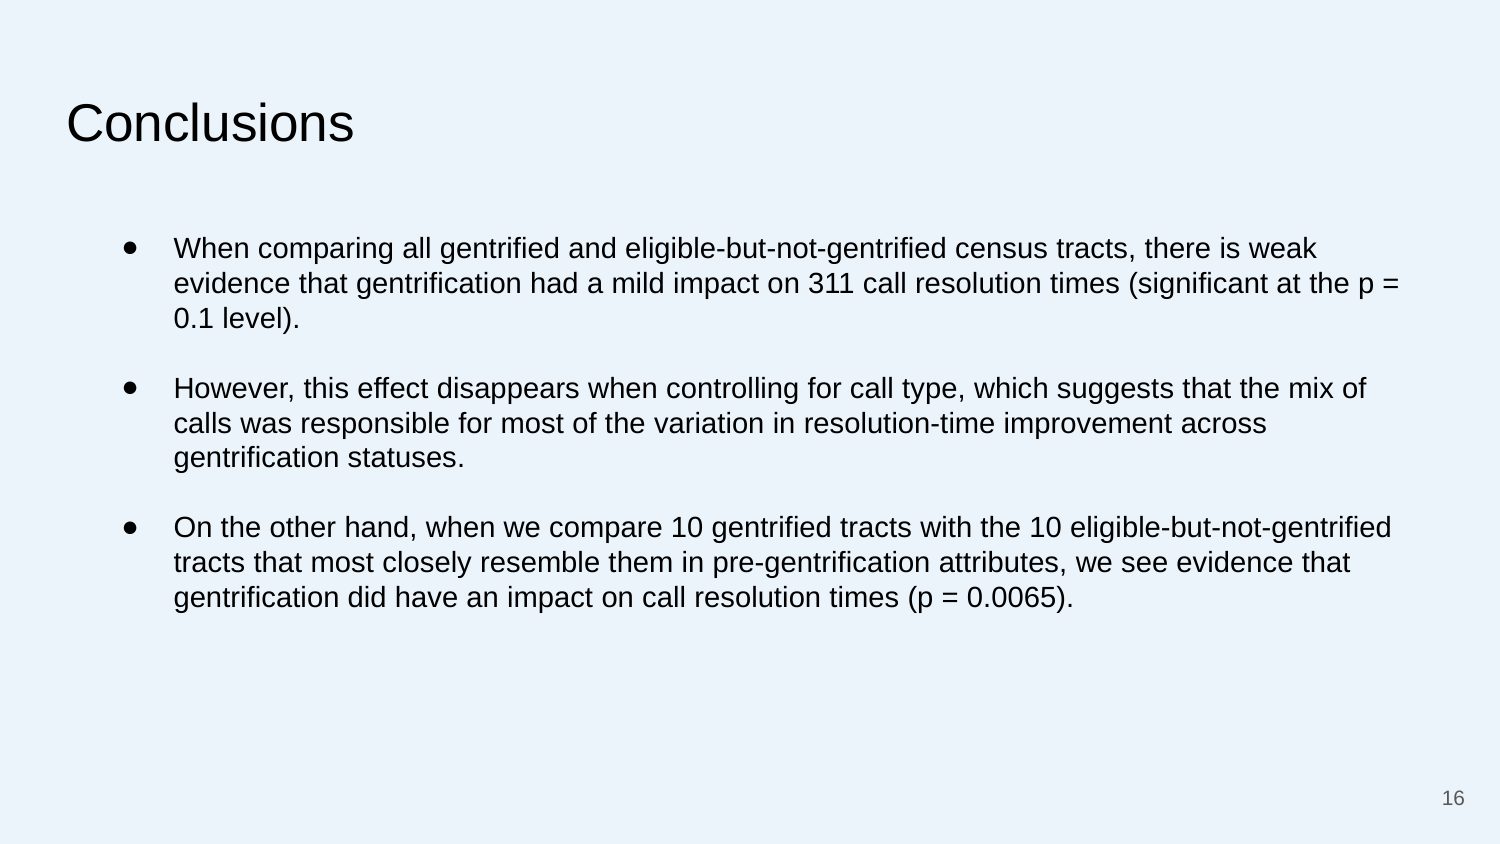

# Conclusions

When comparing all gentrified and eligible-but-not-gentrified census tracts, there is weak evidence that gentrification had a mild impact on 311 call resolution times (significant at the p = 0.1 level).

However, this effect disappears when controlling for call type, which suggests that the mix of calls was responsible for most of the variation in resolution-time improvement across gentrification statuses.

On the other hand, when we compare 10 gentrified tracts with the 10 eligible-but-not-gentrified tracts that most closely resemble them in pre-gentrification attributes, we see evidence that gentrification did have an impact on call resolution times (p = 0.0065).

16